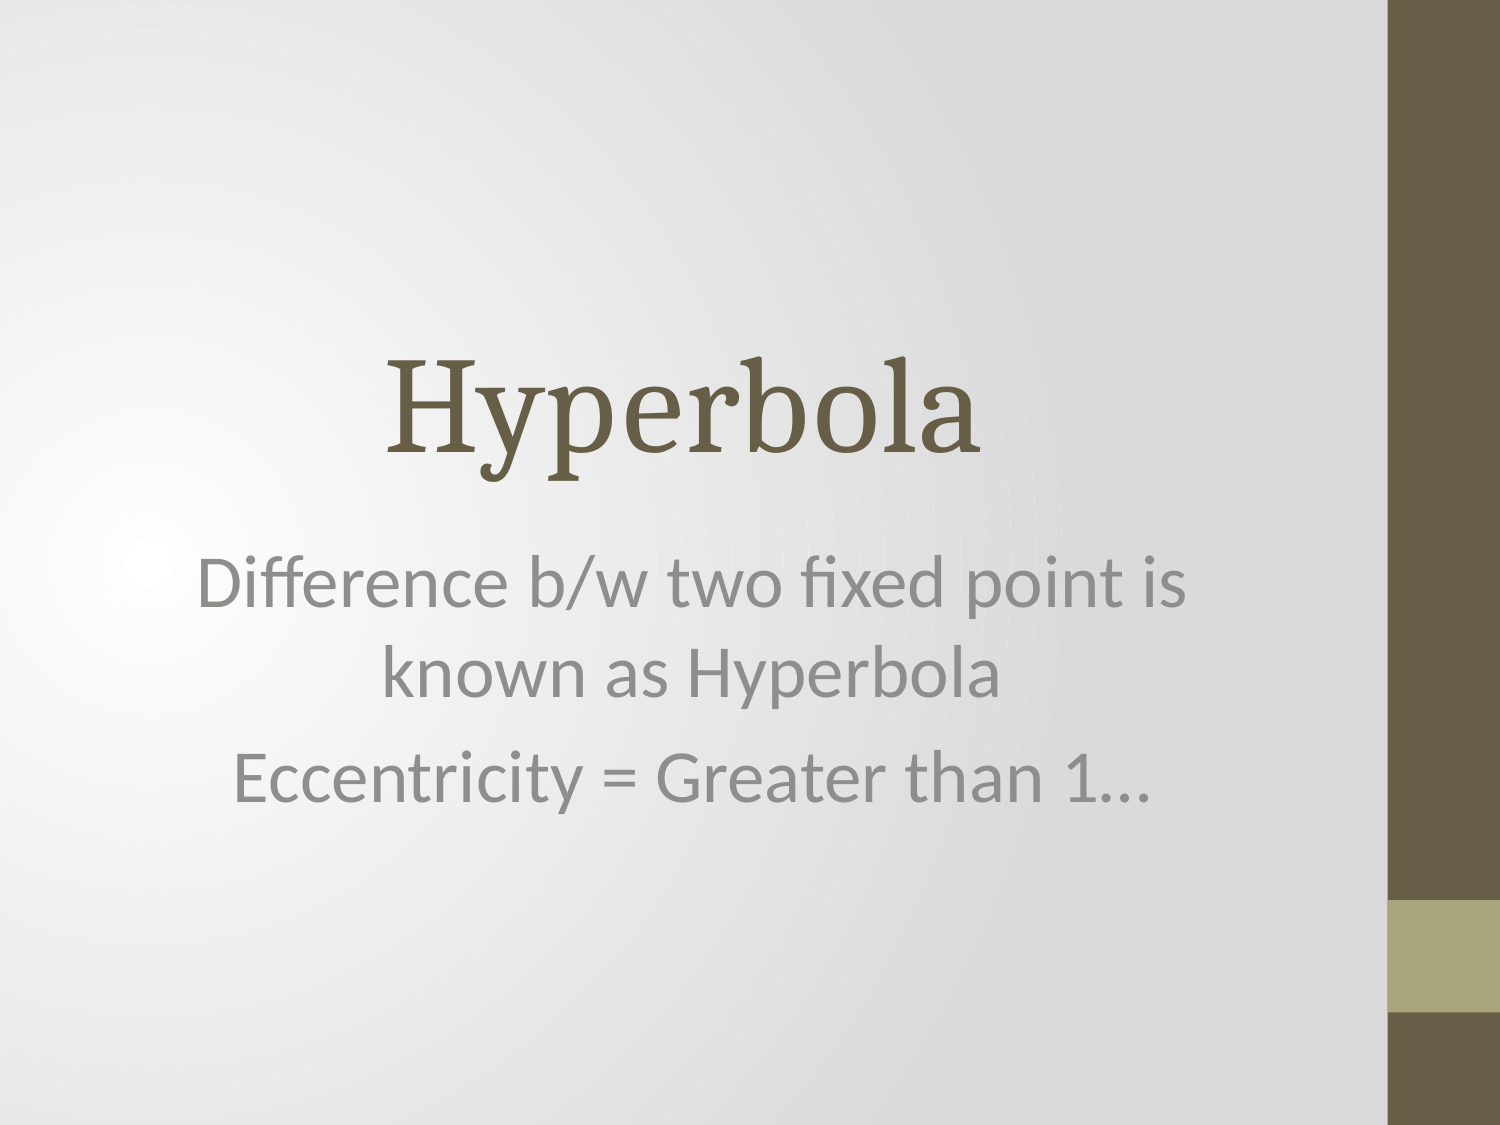

# Hyperbola
Difference b/w two fixed point is known as Hyperbola
Eccentricity = Greater than 1…